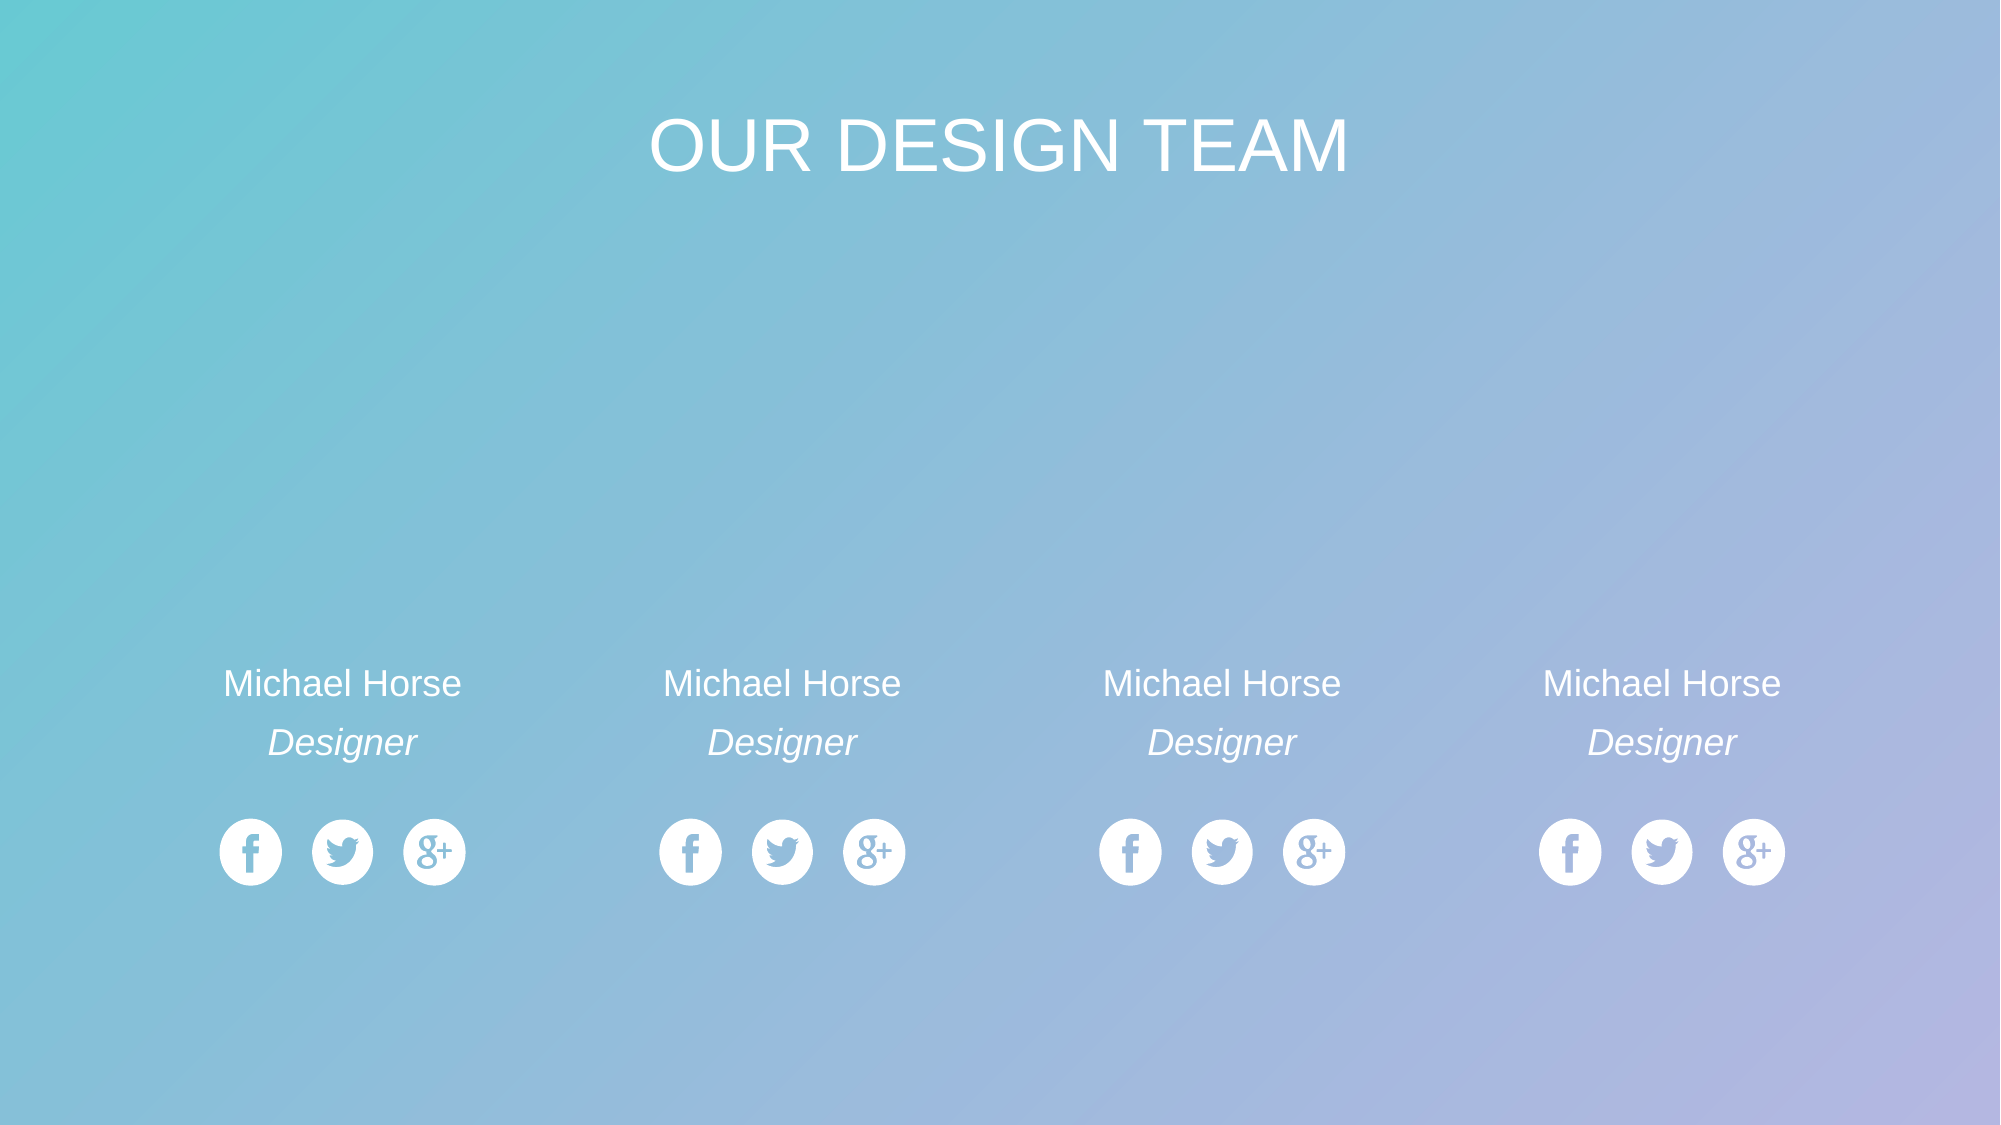

OUR DESIGN TEAM

Michael Horse
Michael Horse
Michael Horse
Michael Horse
Designer
Designer
Designer
Designer